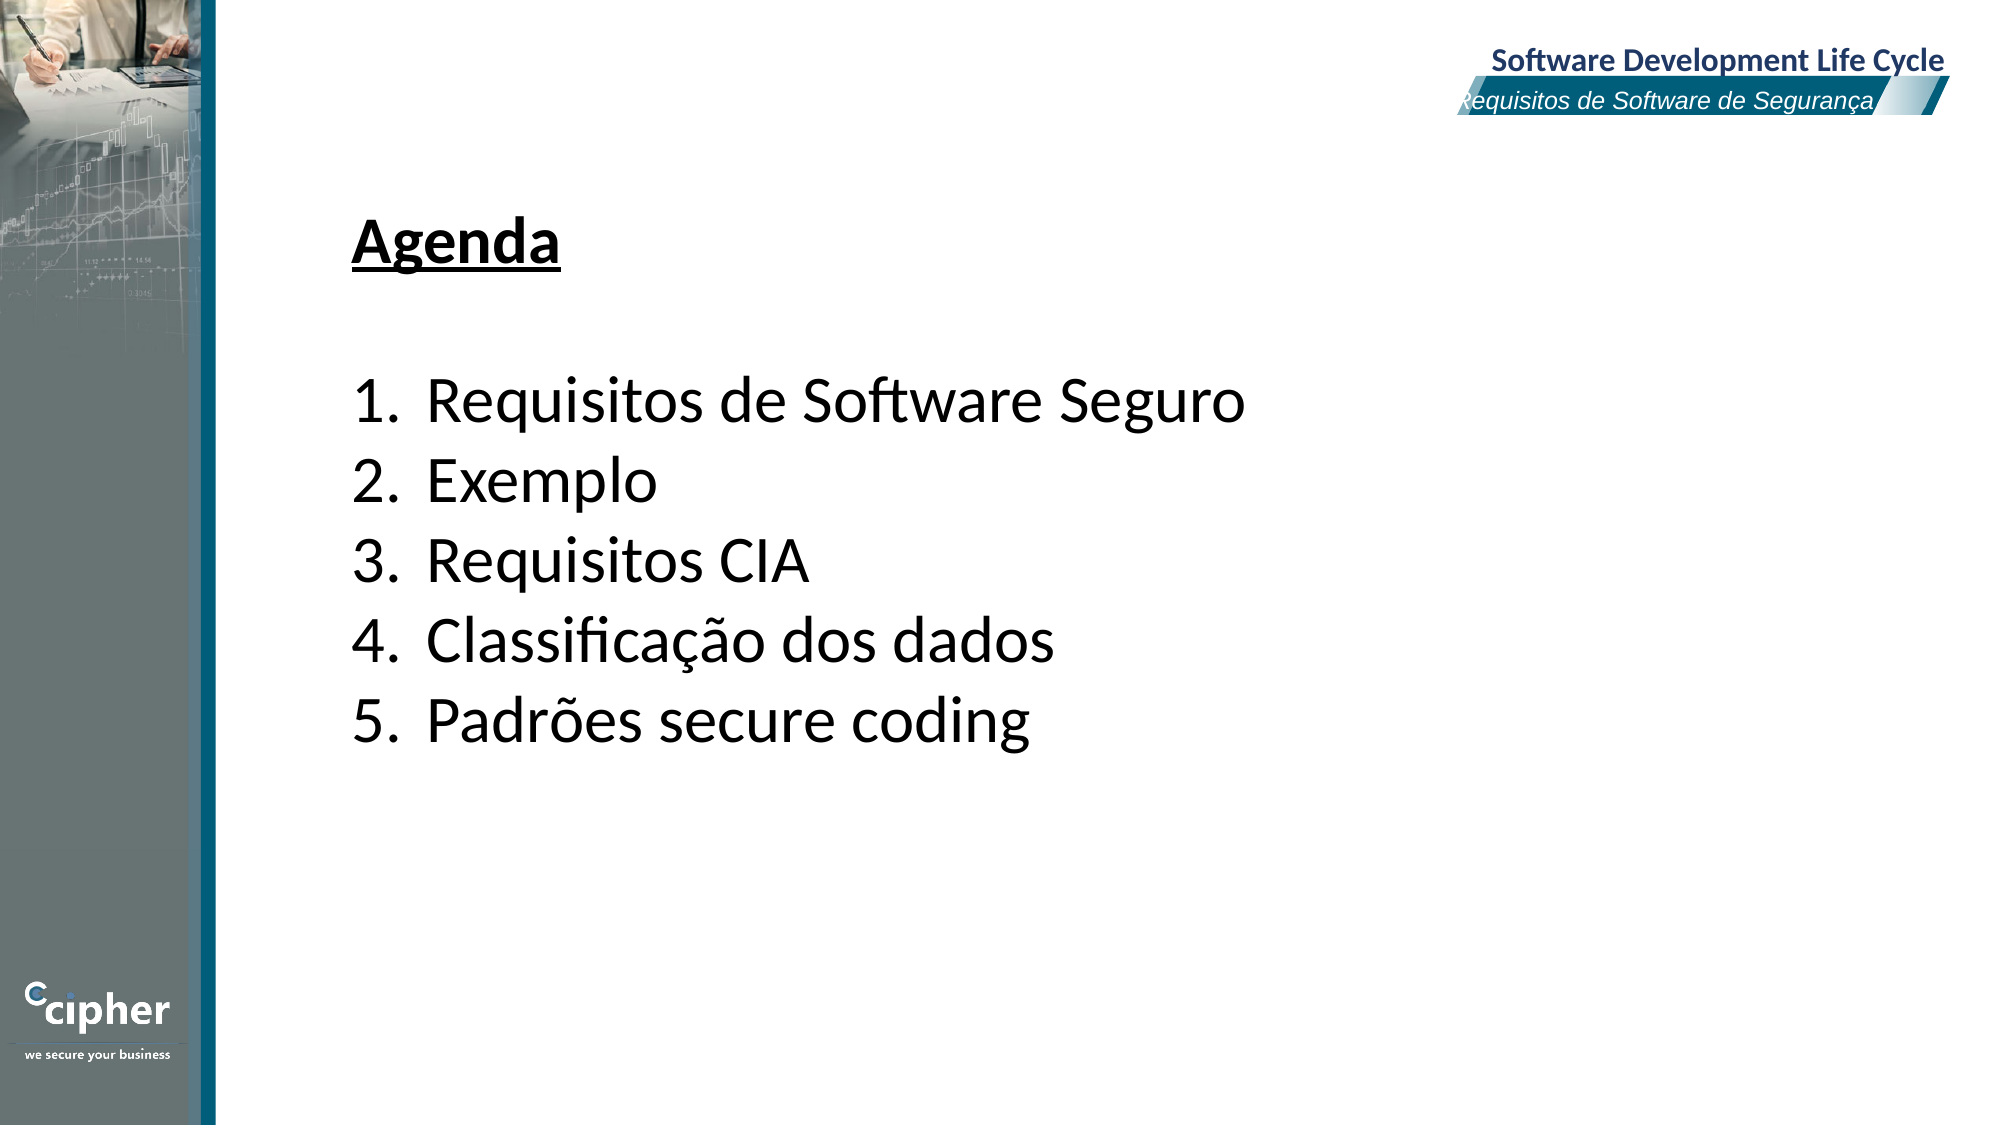

Software Development Life Cycle
Requisitos de Software de Segurança

Agenda

Requisitos de Software Seguro
Exemplo
Requisitos CIA
Classificação dos dados
Padrões secure coding